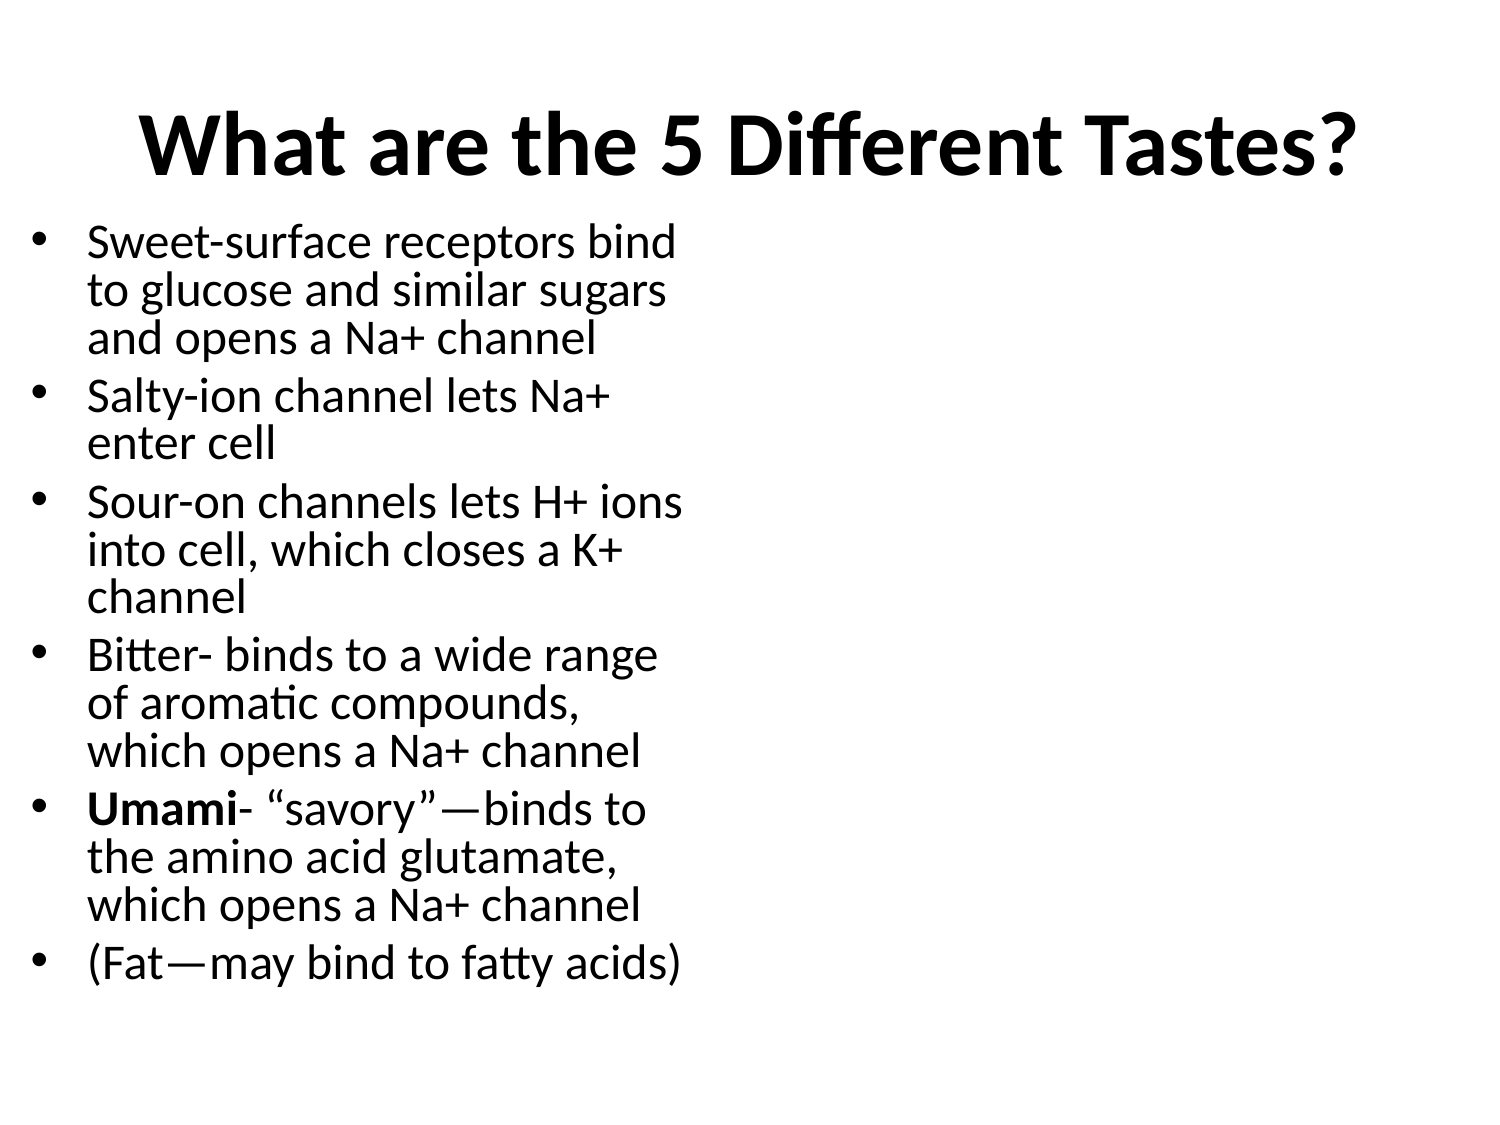

# What are the 5 Different Tastes?
Sweet-surface receptors bind to glucose and similar sugars and opens a Na+ channel
Salty-ion channel lets Na+ enter cell
Sour-on channels lets H+ ions into cell, which closes a K+ channel
Bitter- binds to a wide range of aromatic compounds, which opens a Na+ channel
Umami- “savory”—binds to the amino acid glutamate, which opens a Na+ channel
(Fat—may bind to fatty acids)